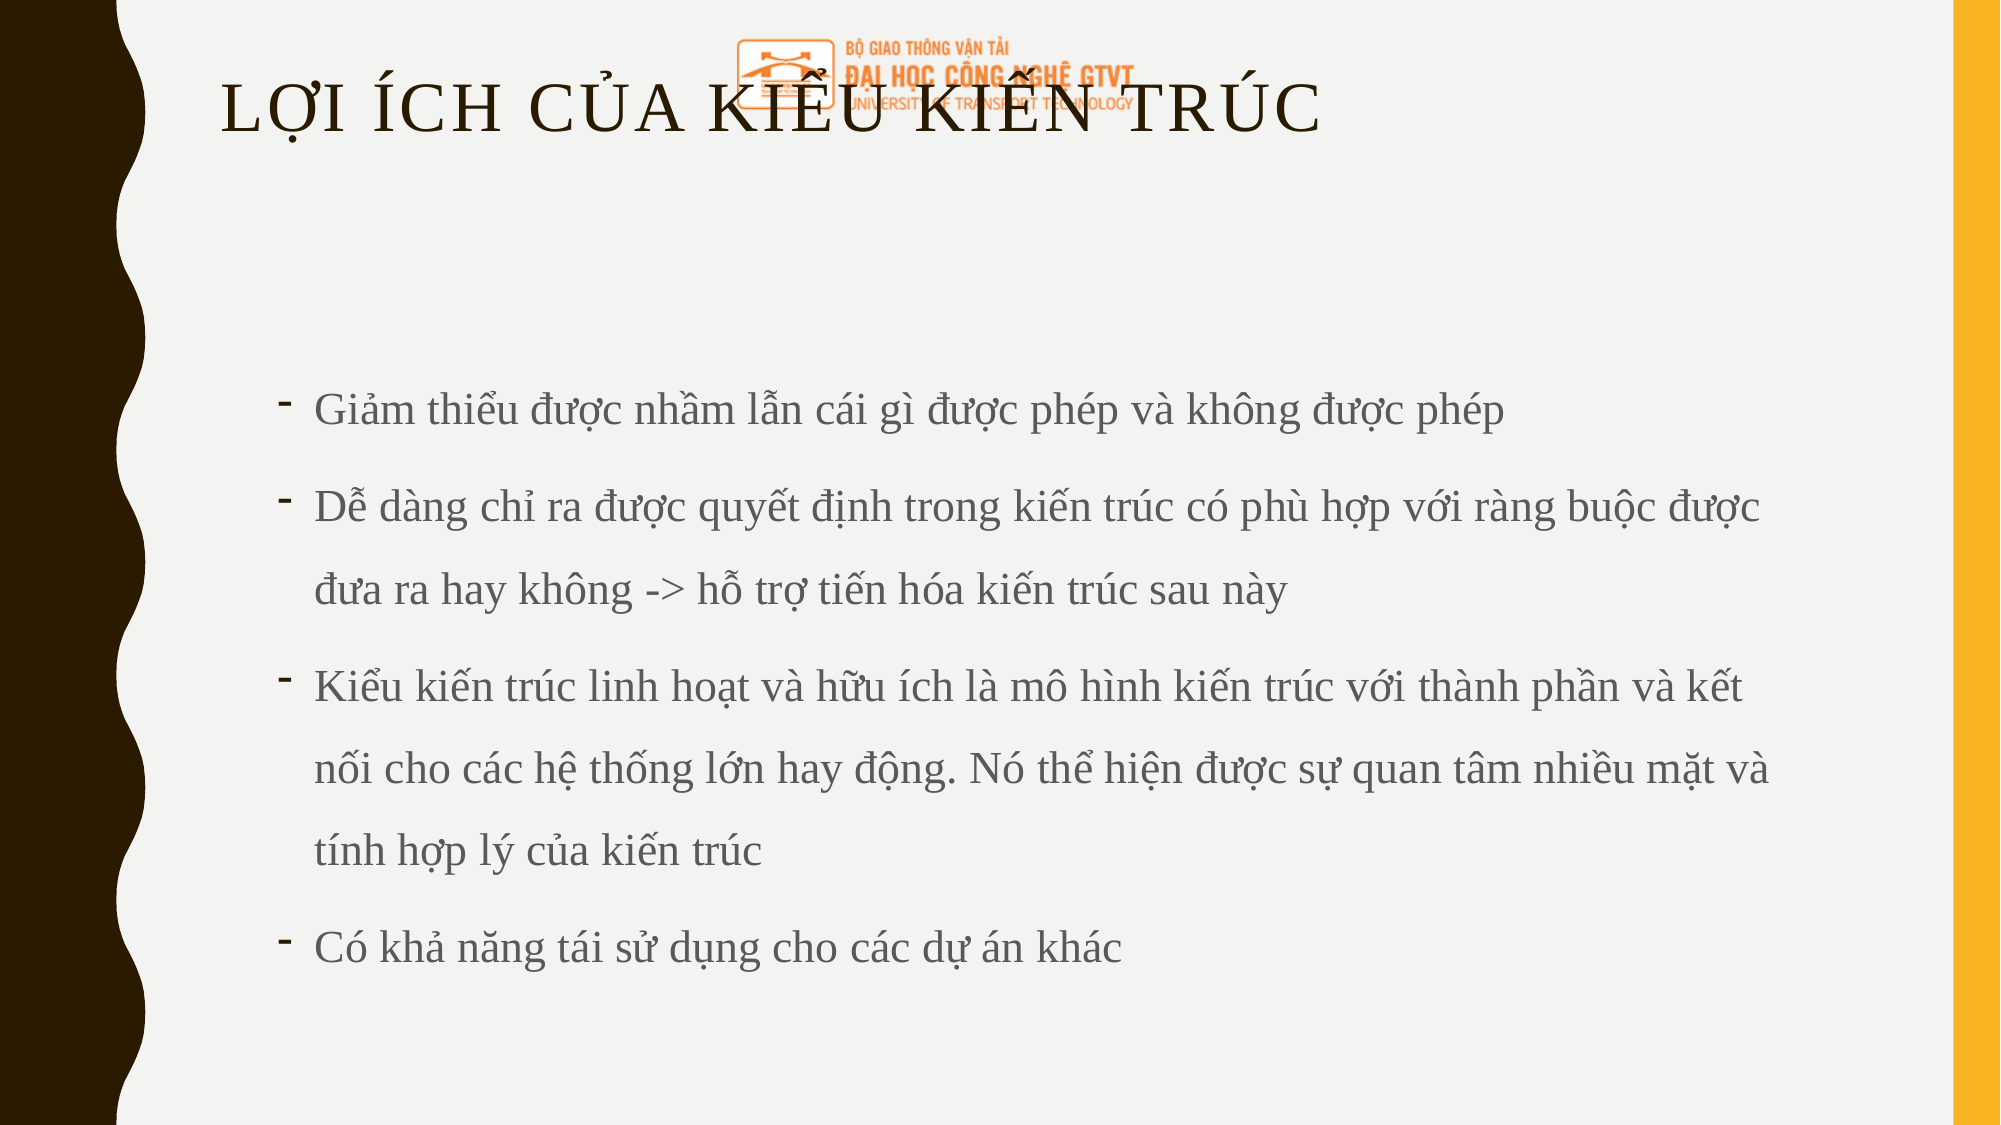

# Lợi ích của kiểu kiến trúc
Giảm thiểu được nhầm lẫn cái gì được phép và không được phép
Dễ dàng chỉ ra được quyết định trong kiến trúc có phù hợp với ràng buộc được đưa ra hay không -> hỗ trợ tiến hóa kiến trúc sau này
Kiểu kiến trúc linh hoạt và hữu ích là mô hình kiến trúc với thành phần và kết nối cho các hệ thống lớn hay động. Nó thể hiện được sự quan tâm nhiều mặt và tính hợp lý của kiến trúc
Có khả năng tái sử dụng cho các dự án khác